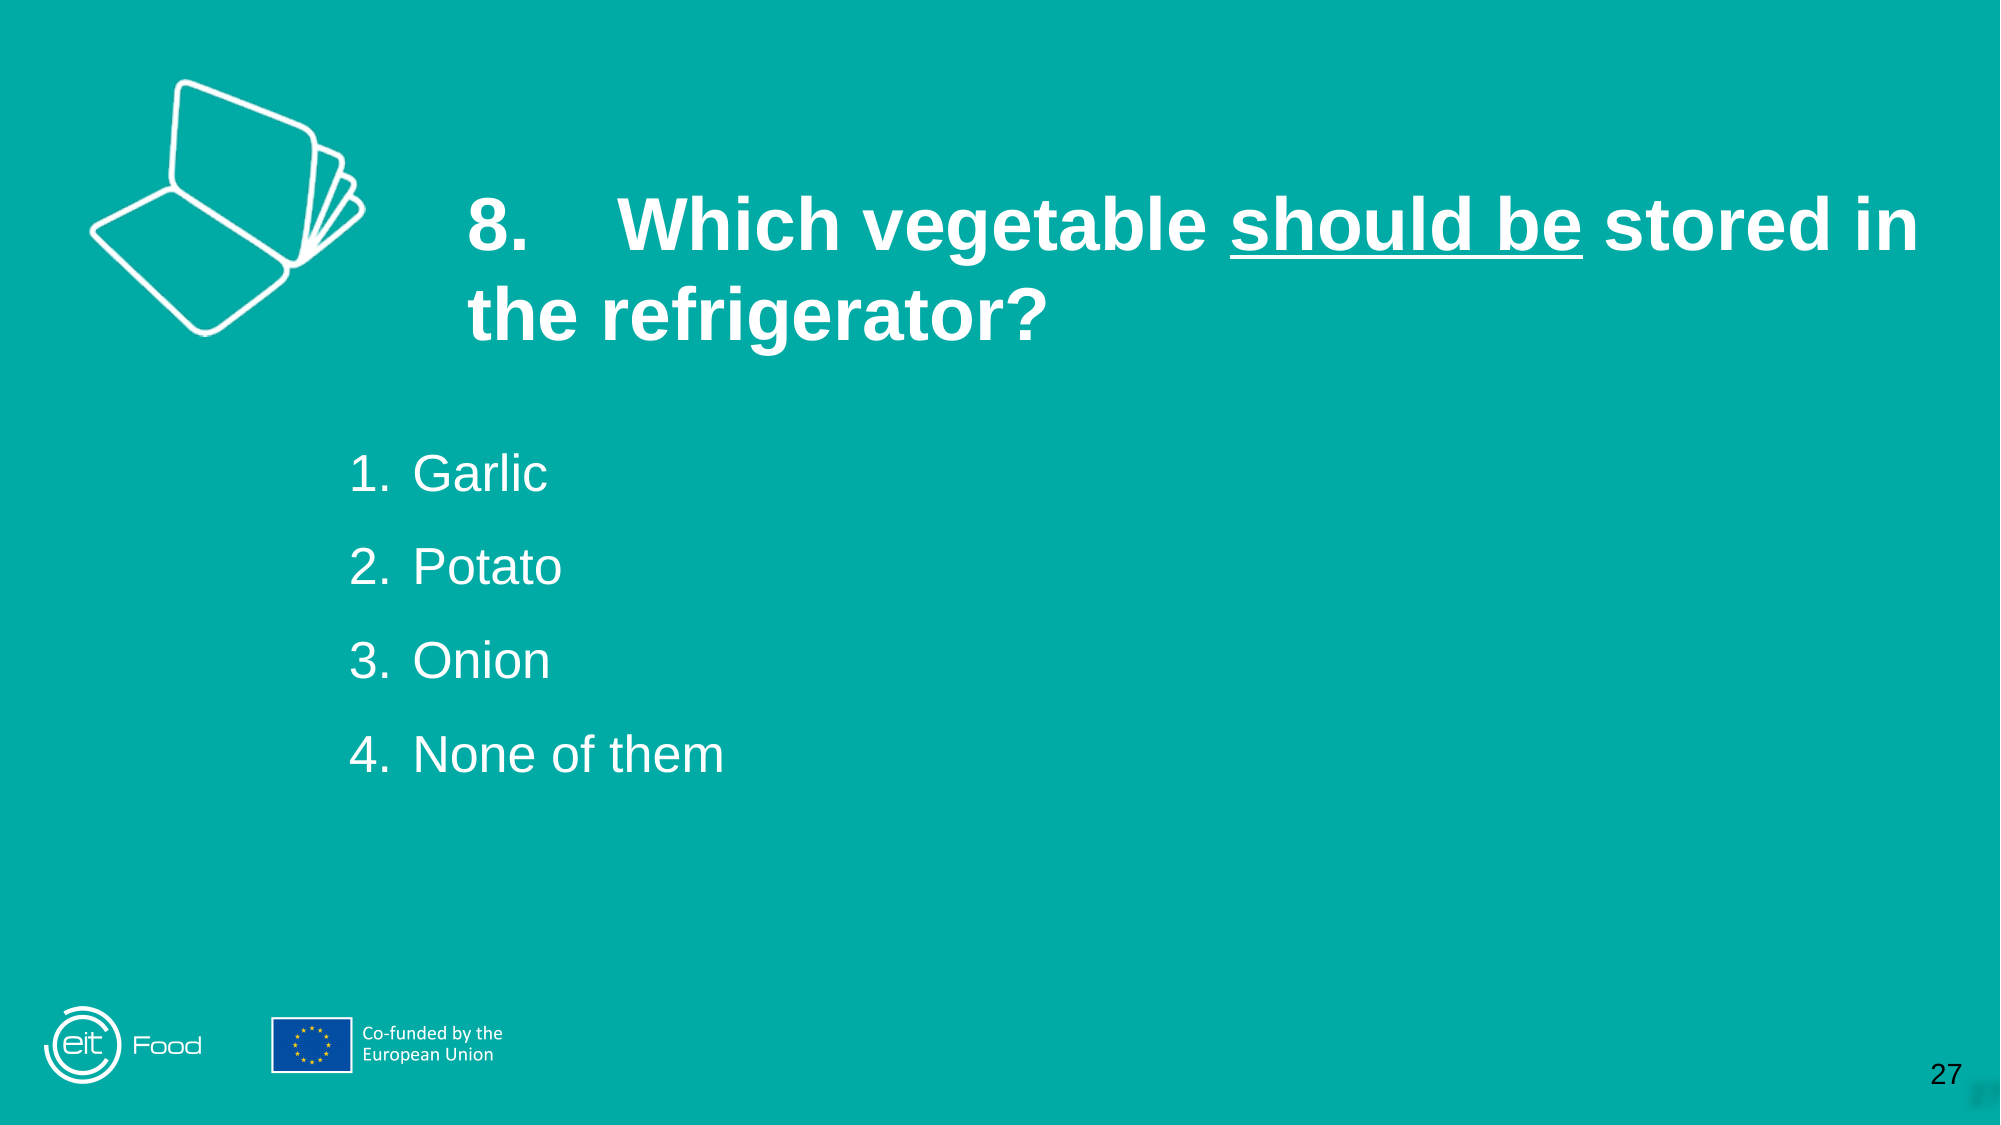

8.	Which vegetable should be stored in the refrigerator?
Garlic
Potato
Onion
None of them

27